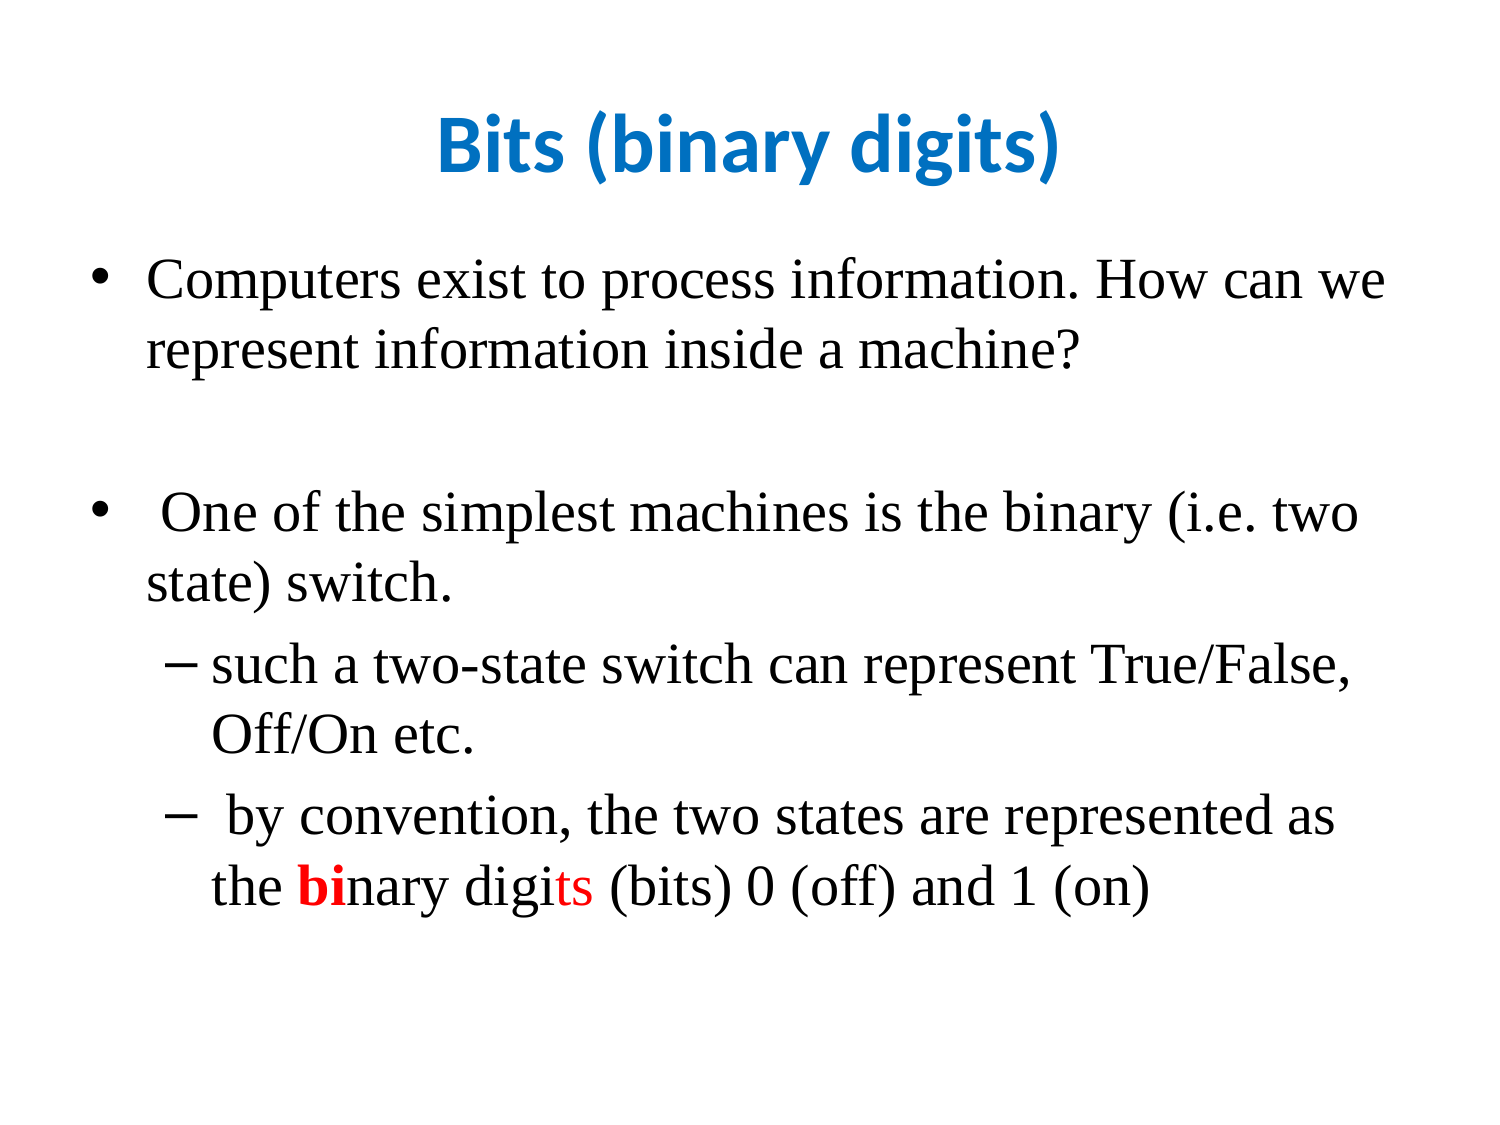

# Bits (binary digits)
Computers exist to process information. How can we represent information inside a machine?

 One of the simplest machines is the binary (i.e. two state) switch.
such a two-state switch can represent True/False, Off/On etc.
 by convention, the two states are represented as the binary digits (bits) 0 (off) and 1 (on)